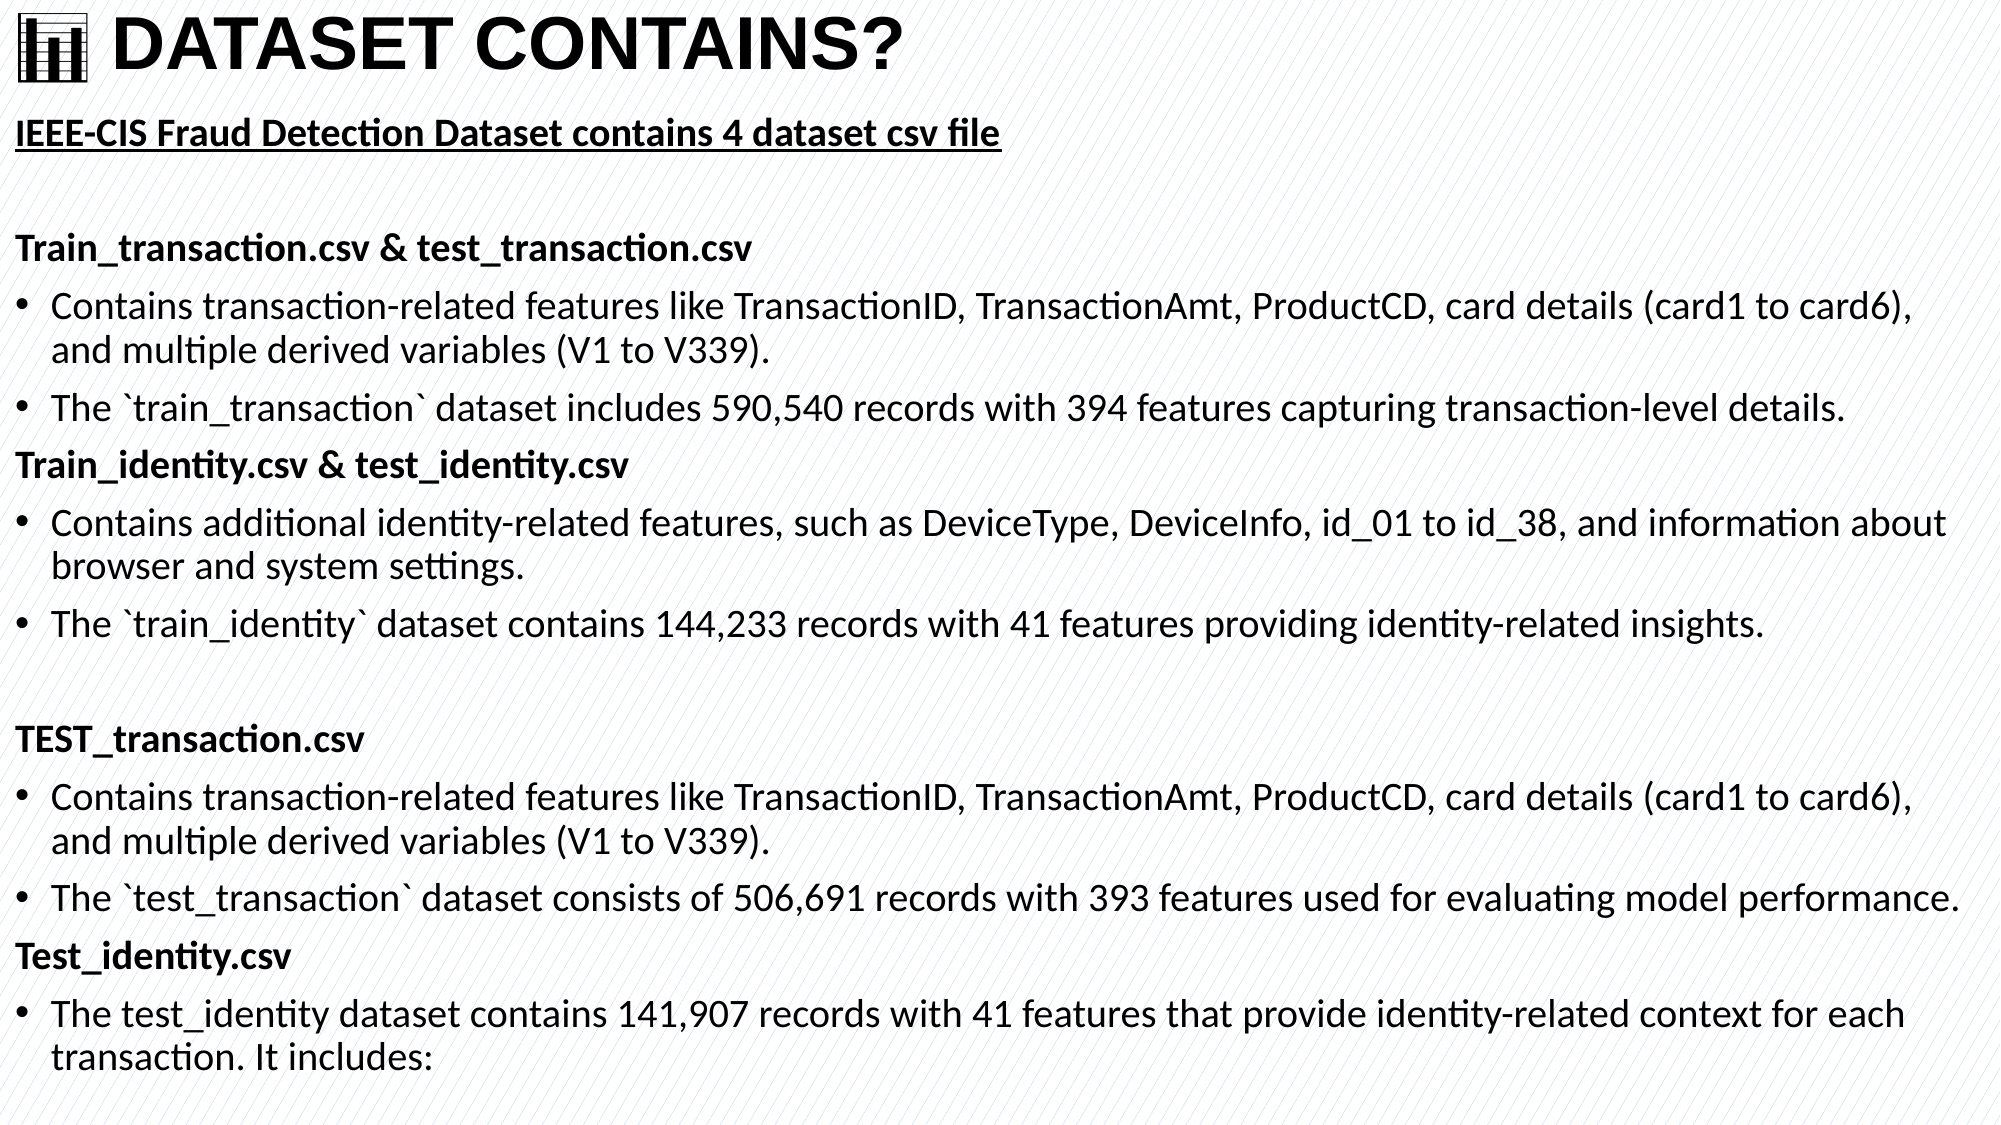

# 📊 DATASET CONTAINS?
IEEE-CIS Fraud Detection Dataset contains 4 dataset csv file

Train_transaction.csv & test_transaction.csv
Contains transaction-related features like TransactionID, TransactionAmt, ProductCD, card details (card1 to card6), and multiple derived variables (V1 to V339).
The `train_transaction` dataset includes 590,540 records with 394 features capturing transaction-level details.
Train_identity.csv & test_identity.csv
Contains additional identity-related features, such as DeviceType, DeviceInfo, id_01 to id_38, and information about browser and system settings.
The `train_identity` dataset contains 144,233 records with 41 features providing identity-related insights.

TEST_transaction.csv
Contains transaction-related features like TransactionID, TransactionAmt, ProductCD, card details (card1 to card6), and multiple derived variables (V1 to V339).
The `test_transaction` dataset consists of 506,691 records with 393 features used for evaluating model performance.
Test_identity.csv
The test_identity dataset contains 141,907 records with 41 features that provide identity-related context for each transaction. It includes: